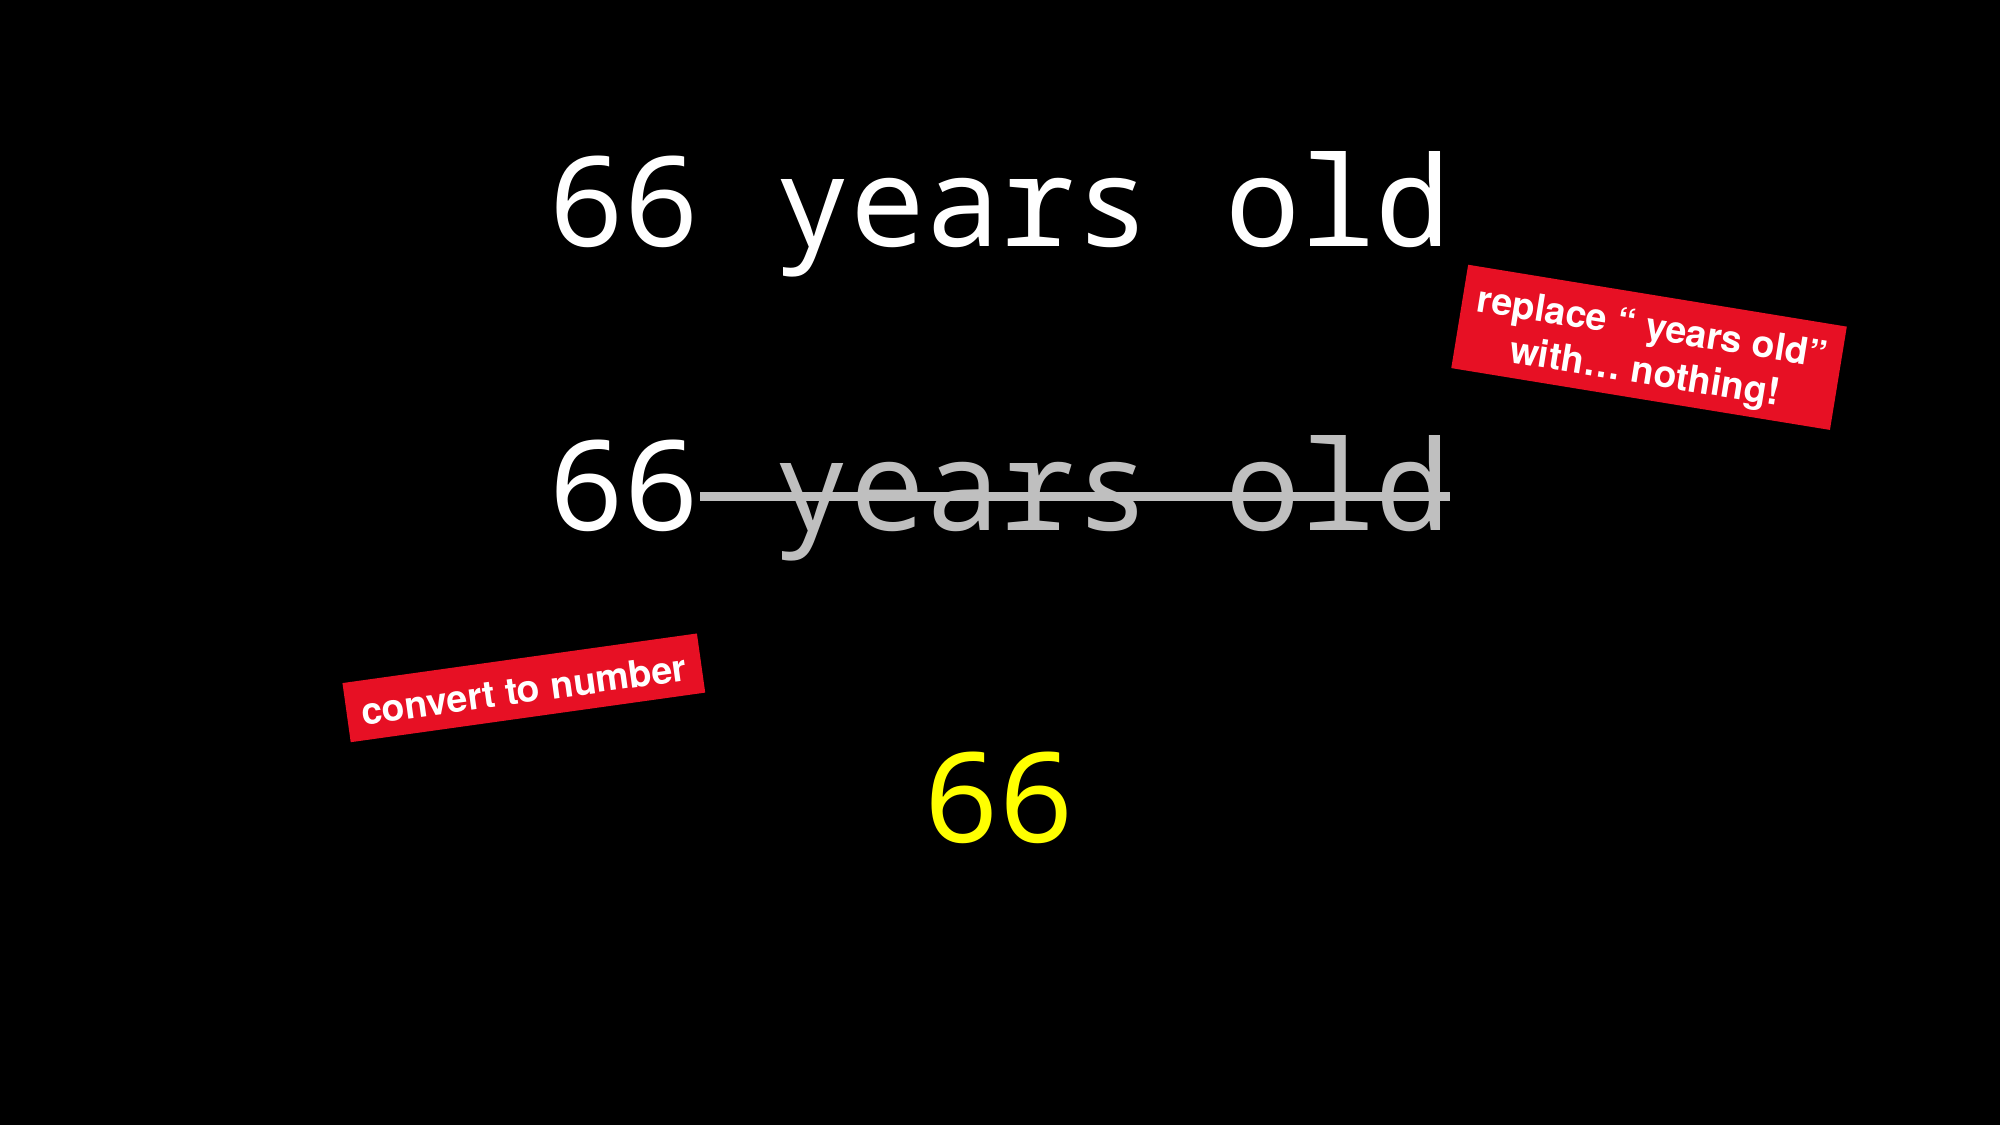

66 years old
replace “ years old”
with… nothing!
66 years old
convert to number
66